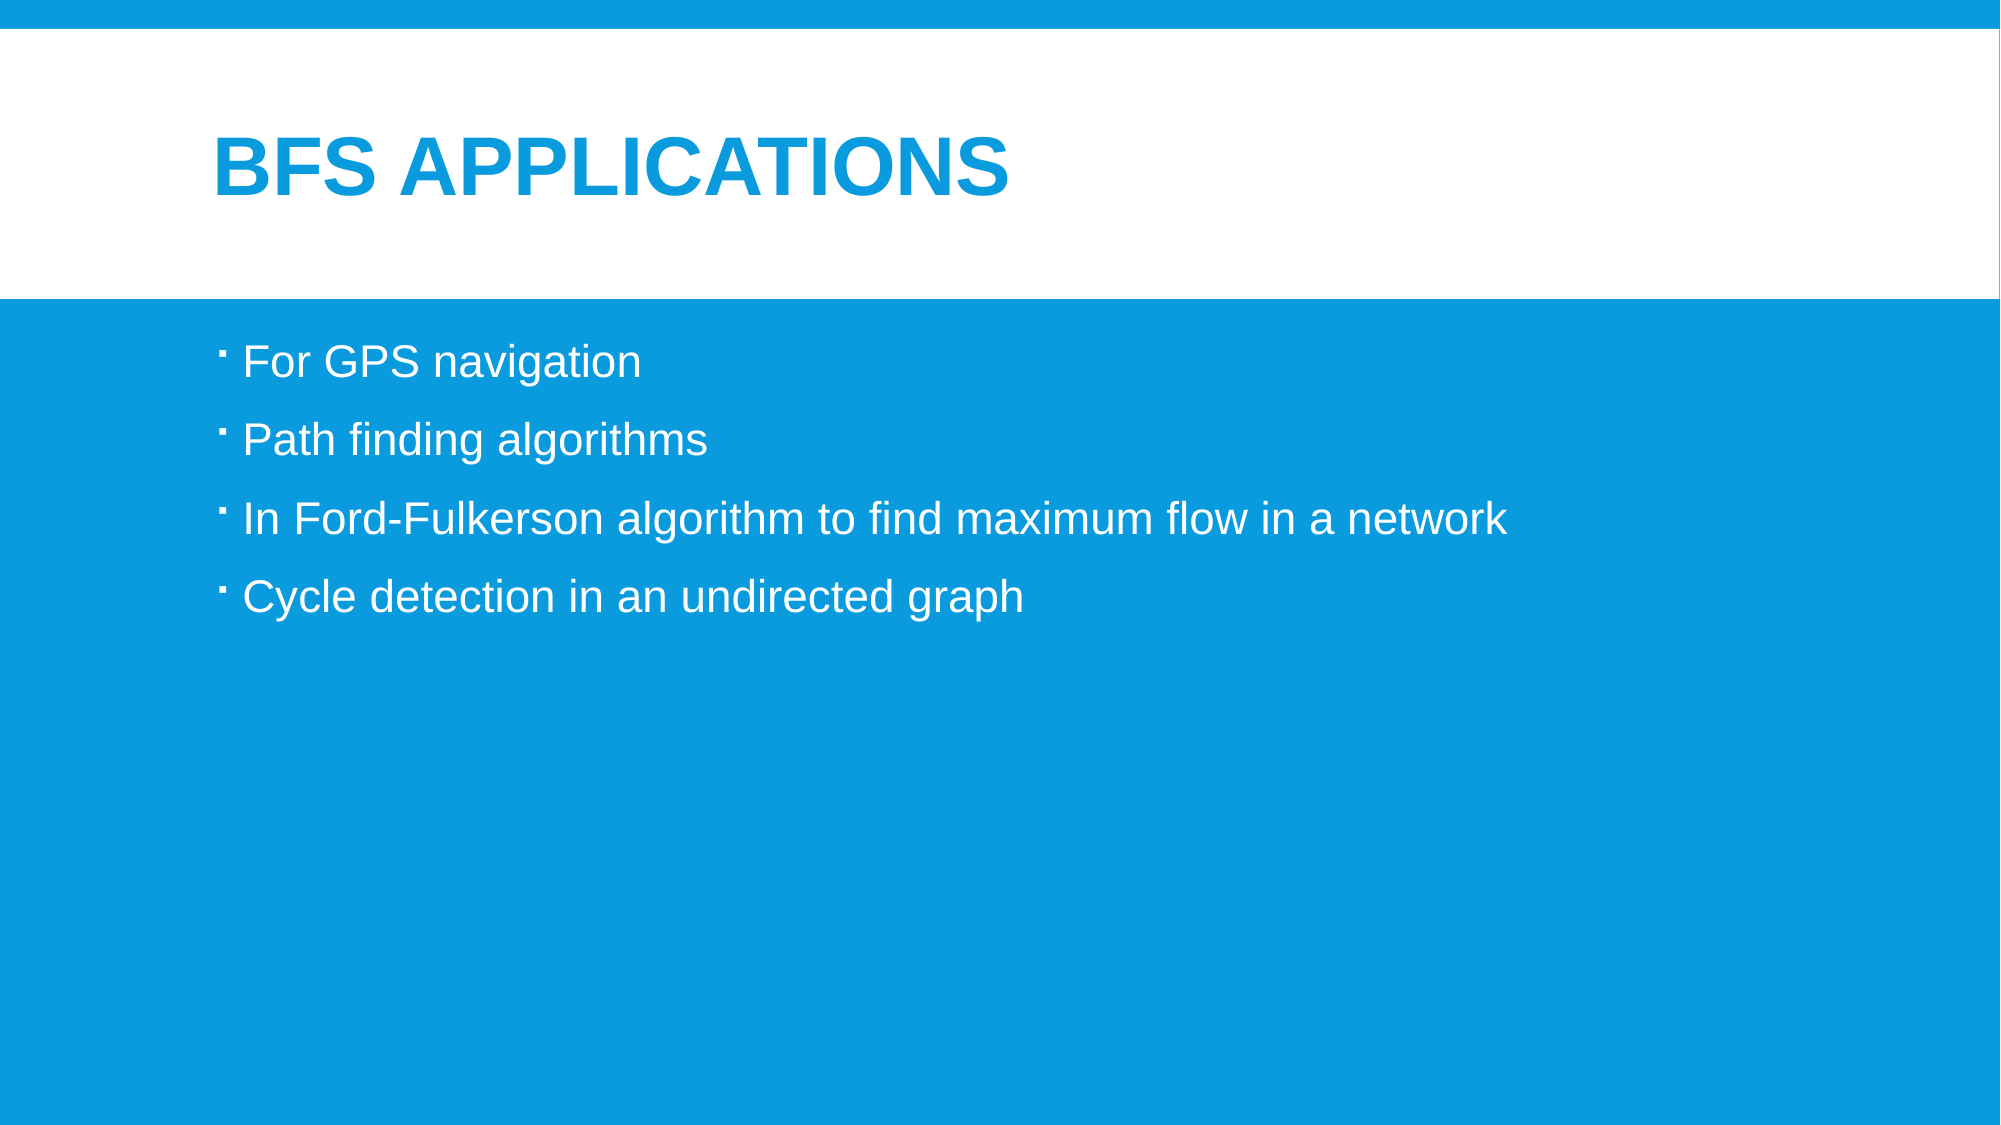

# BFS Applications
For GPS navigation
Path finding algorithms
In Ford-Fulkerson algorithm to find maximum flow in a network
Cycle detection in an undirected graph